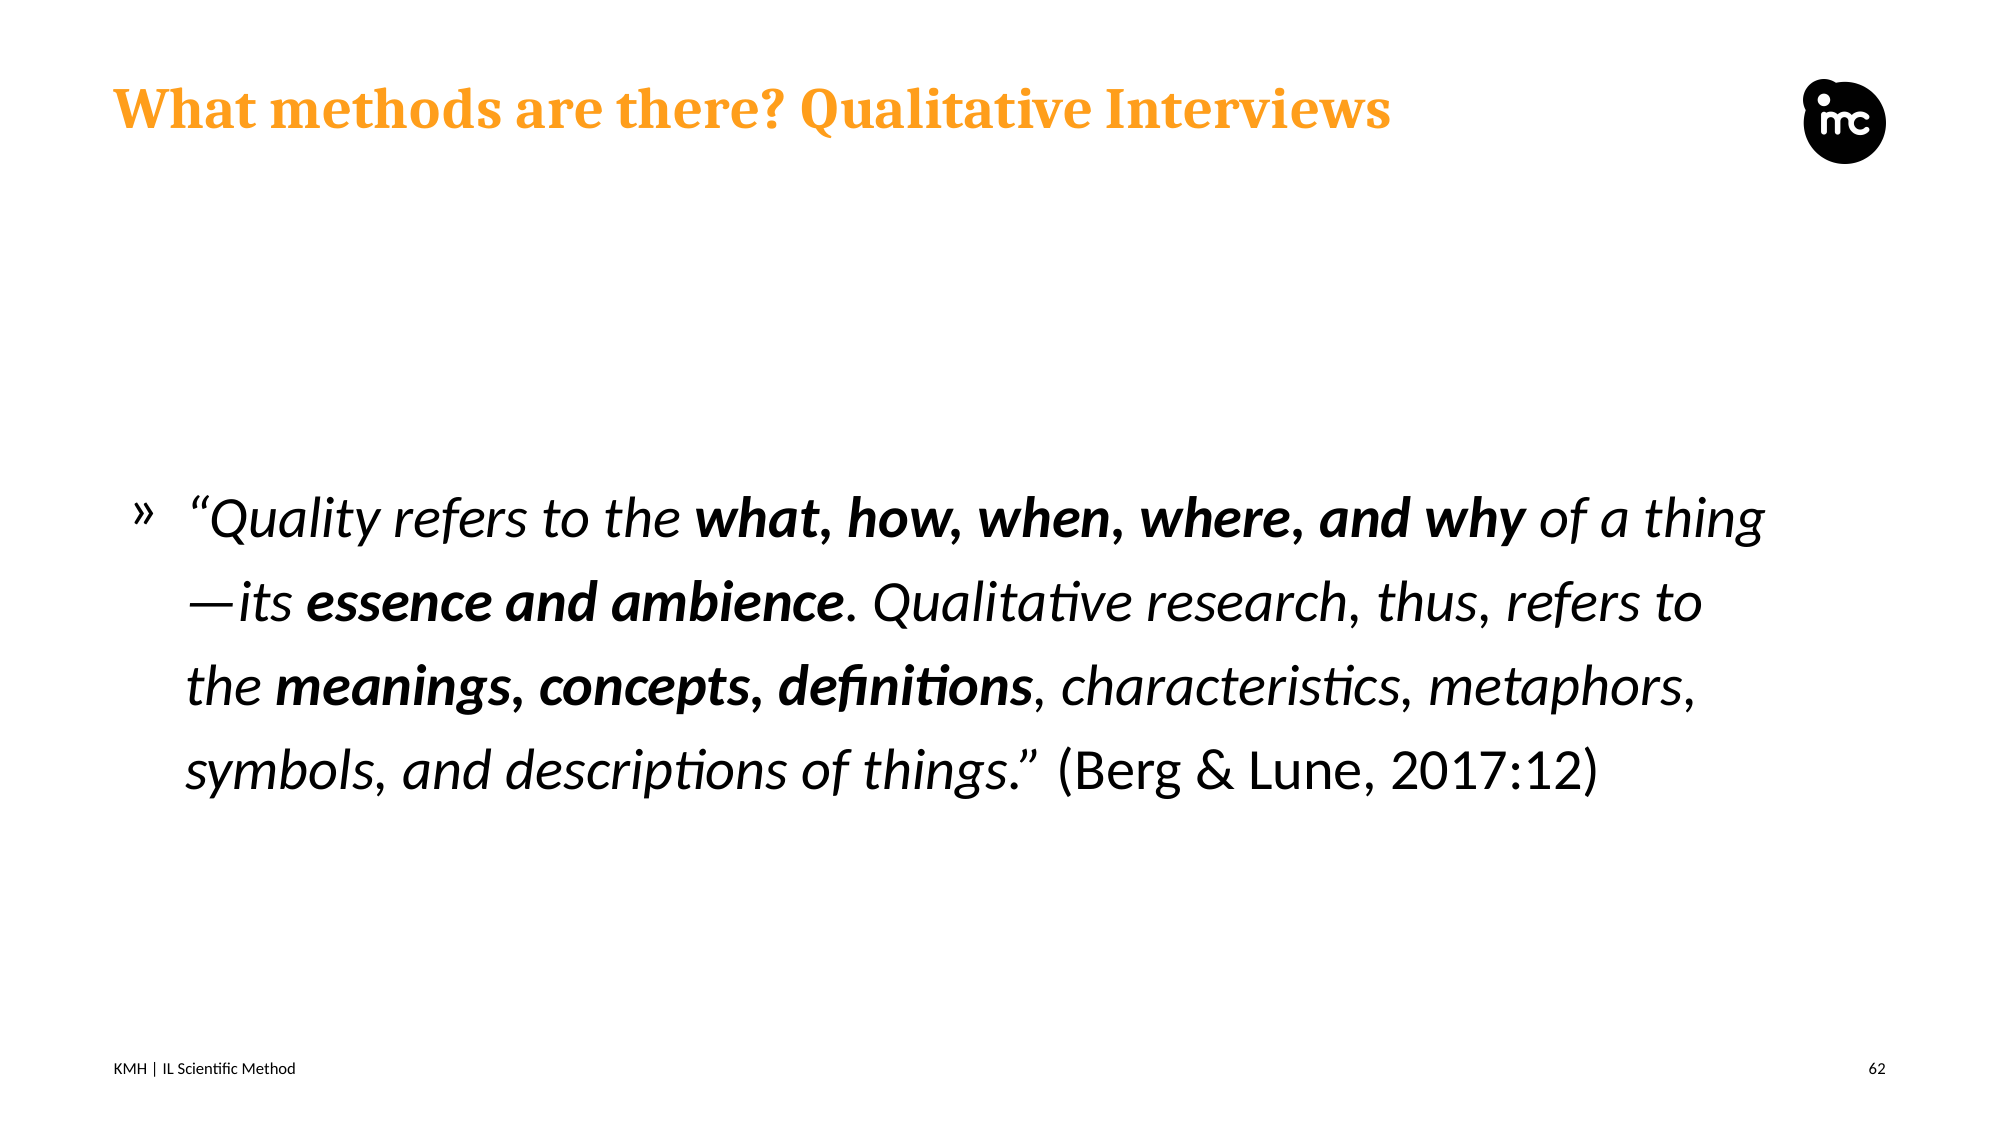

# What methods are there? Qualitative Interviews
“Quality refers to the what, how, when, where, and why of a thing—its essence and ambience. Qualitative research, thus, refers to the meanings, concepts, definitions, characteristics, metaphors, symbols, and descriptions of things.” (Berg & Lune, 2017:12)
KMH | IL Scientific Method

62